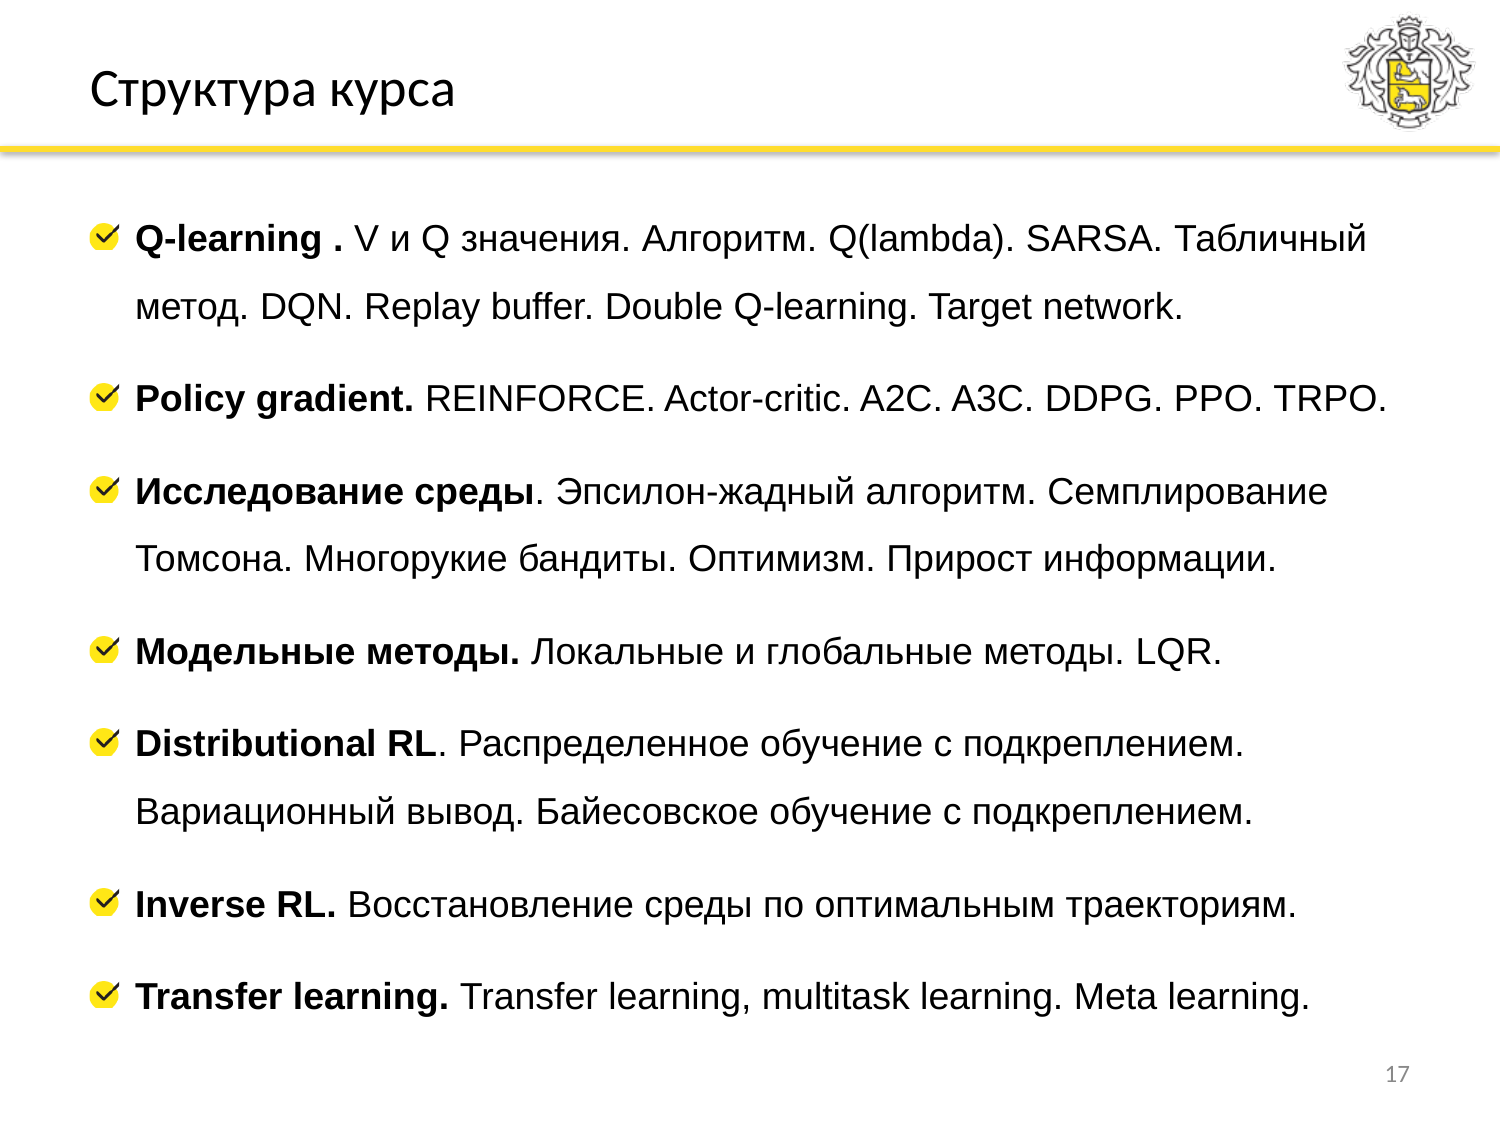

# Структура курса
Q-learning . V и Q значения. Алгоритм. Q(lambda). SARSA. Табличный метод. DQN. Replay buffer. Double Q-learning. Target network.
Policy gradient. REINFORCE. Actor-critic. A2C. A3C. DDPG. PPO. TRPO.
Исследование среды. Эпсилон-жадный алгоритм. Семплирование Томсона. Многорукие бандиты. Оптимизм. Прирост информации.
Модельные методы. Локальные и глобальные методы. LQR.
Distributional RL. Распределенное обучение с подкреплением. Вариационный вывод. Байесовское обучение с подкреплением.
Inverse RL. Восстановление среды по оптимальным траекториям.
Transfer learning. Transfer learning, multitask learning. Meta learning.
17